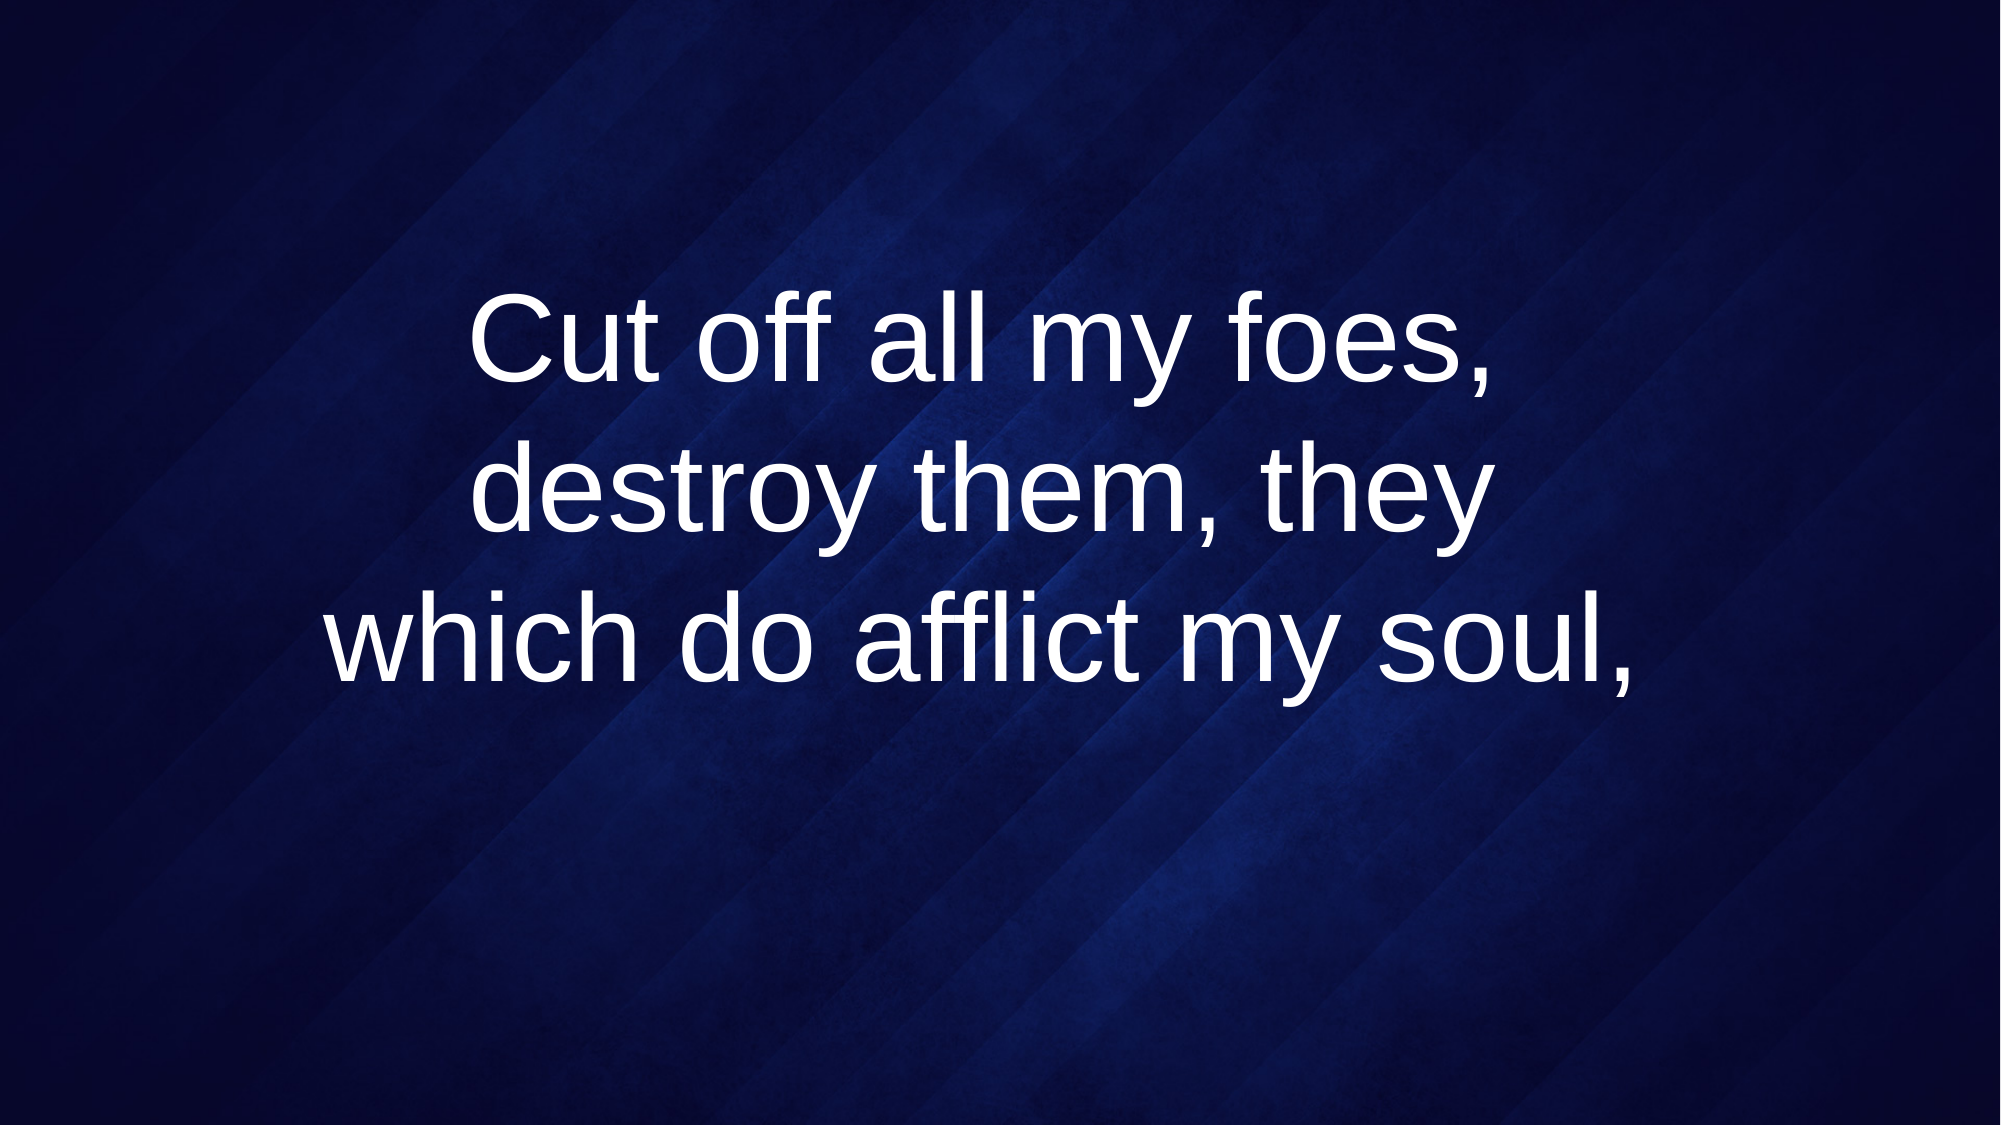

# Cut off all my foes, destroy them, they which do afflict my soul,